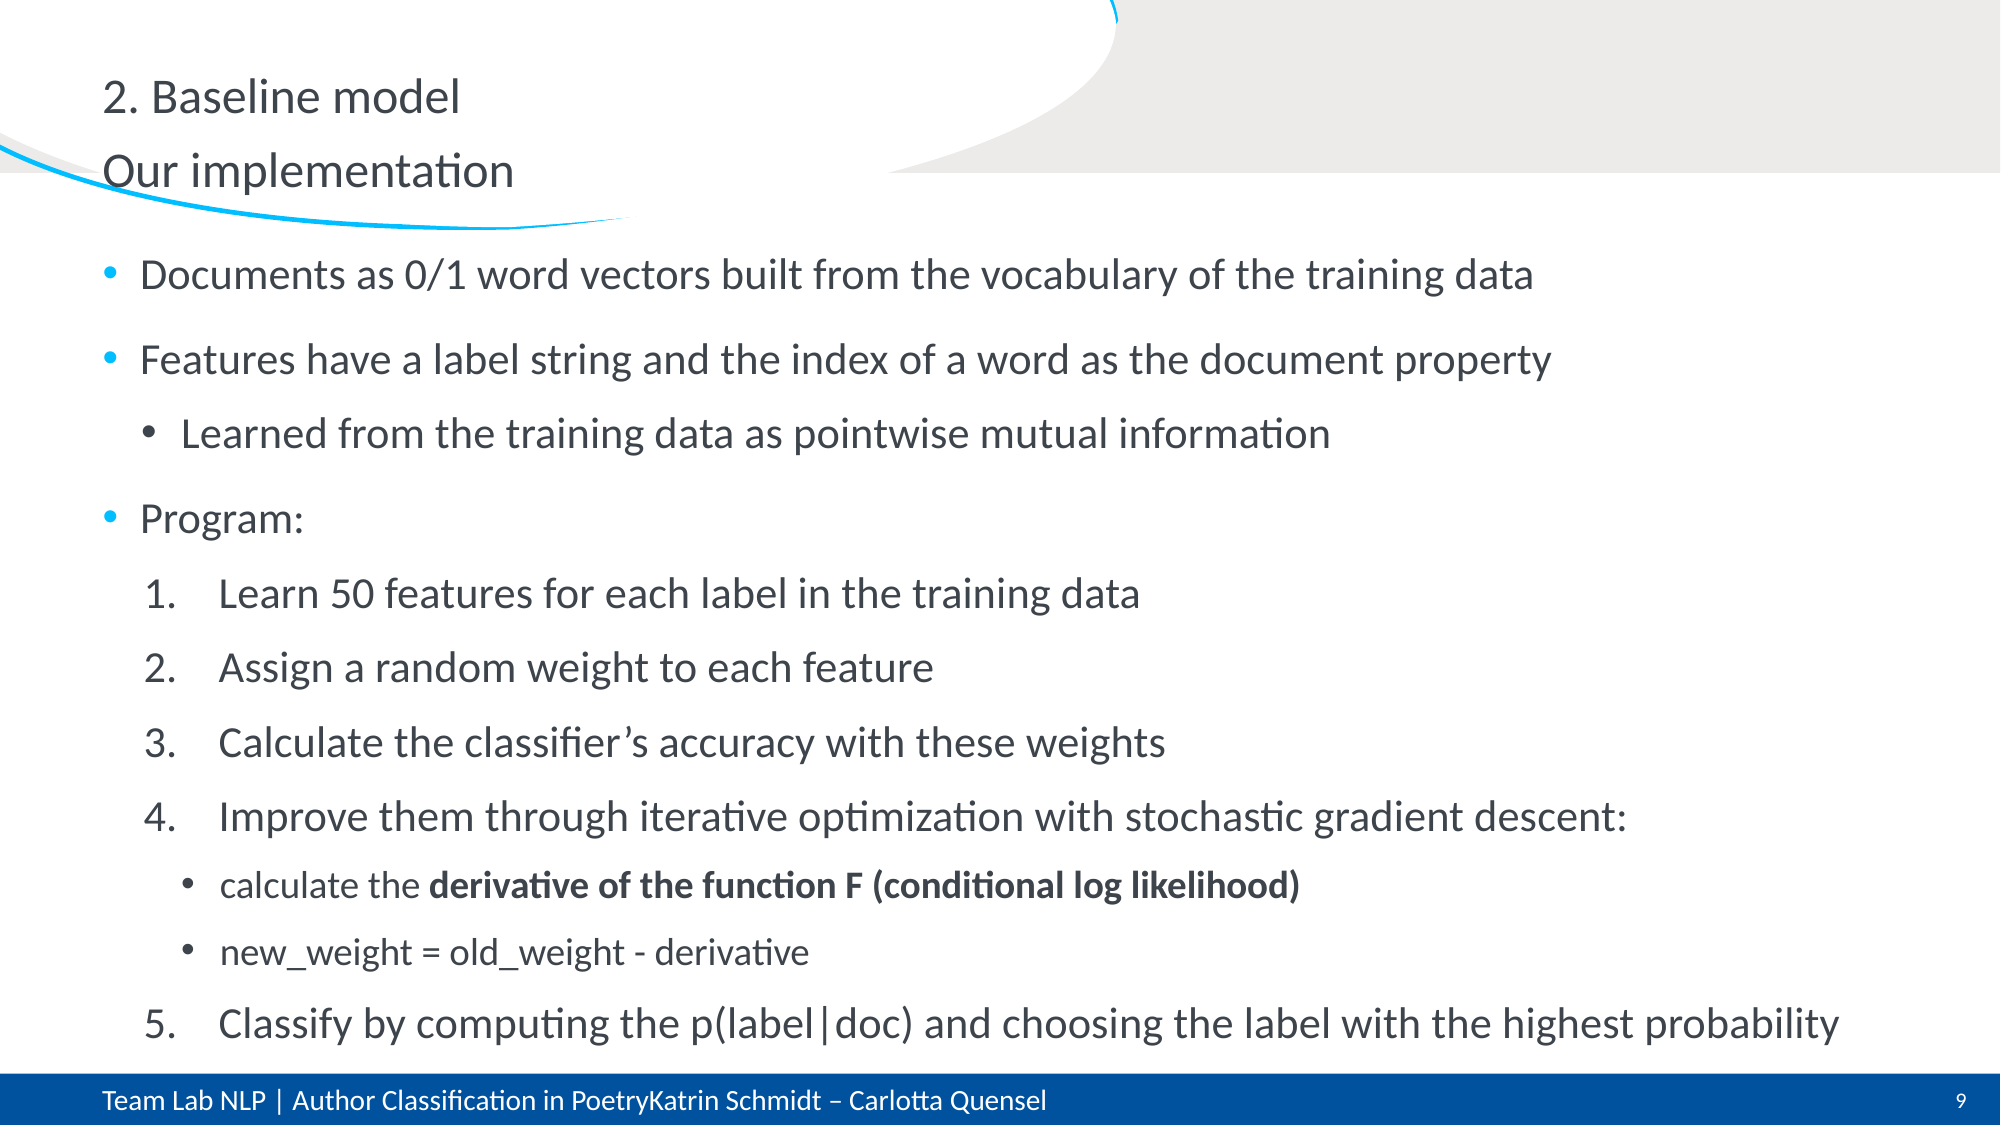

# 2. Baseline model
Our implementation
Documents as 0/1 word vectors built from the vocabulary of the training data
Features have a label string and the index of a word as the document property
Learned from the training data as pointwise mutual information
Program:
Learn 50 features for each label in the training data
Assign a random weight to each feature
Calculate the classifier’s accuracy with these weights
Improve them through iterative optimization with stochastic gradient descent:
calculate the derivative of the function F (conditional log likelihood)
new_weight = old_weight - derivative
Classify by computing the p(label|doc) and choosing the label with the highest probability

Team Lab NLP | Author Classification in Poetry		Katrin Schmidt – Carlotta Quensel
9